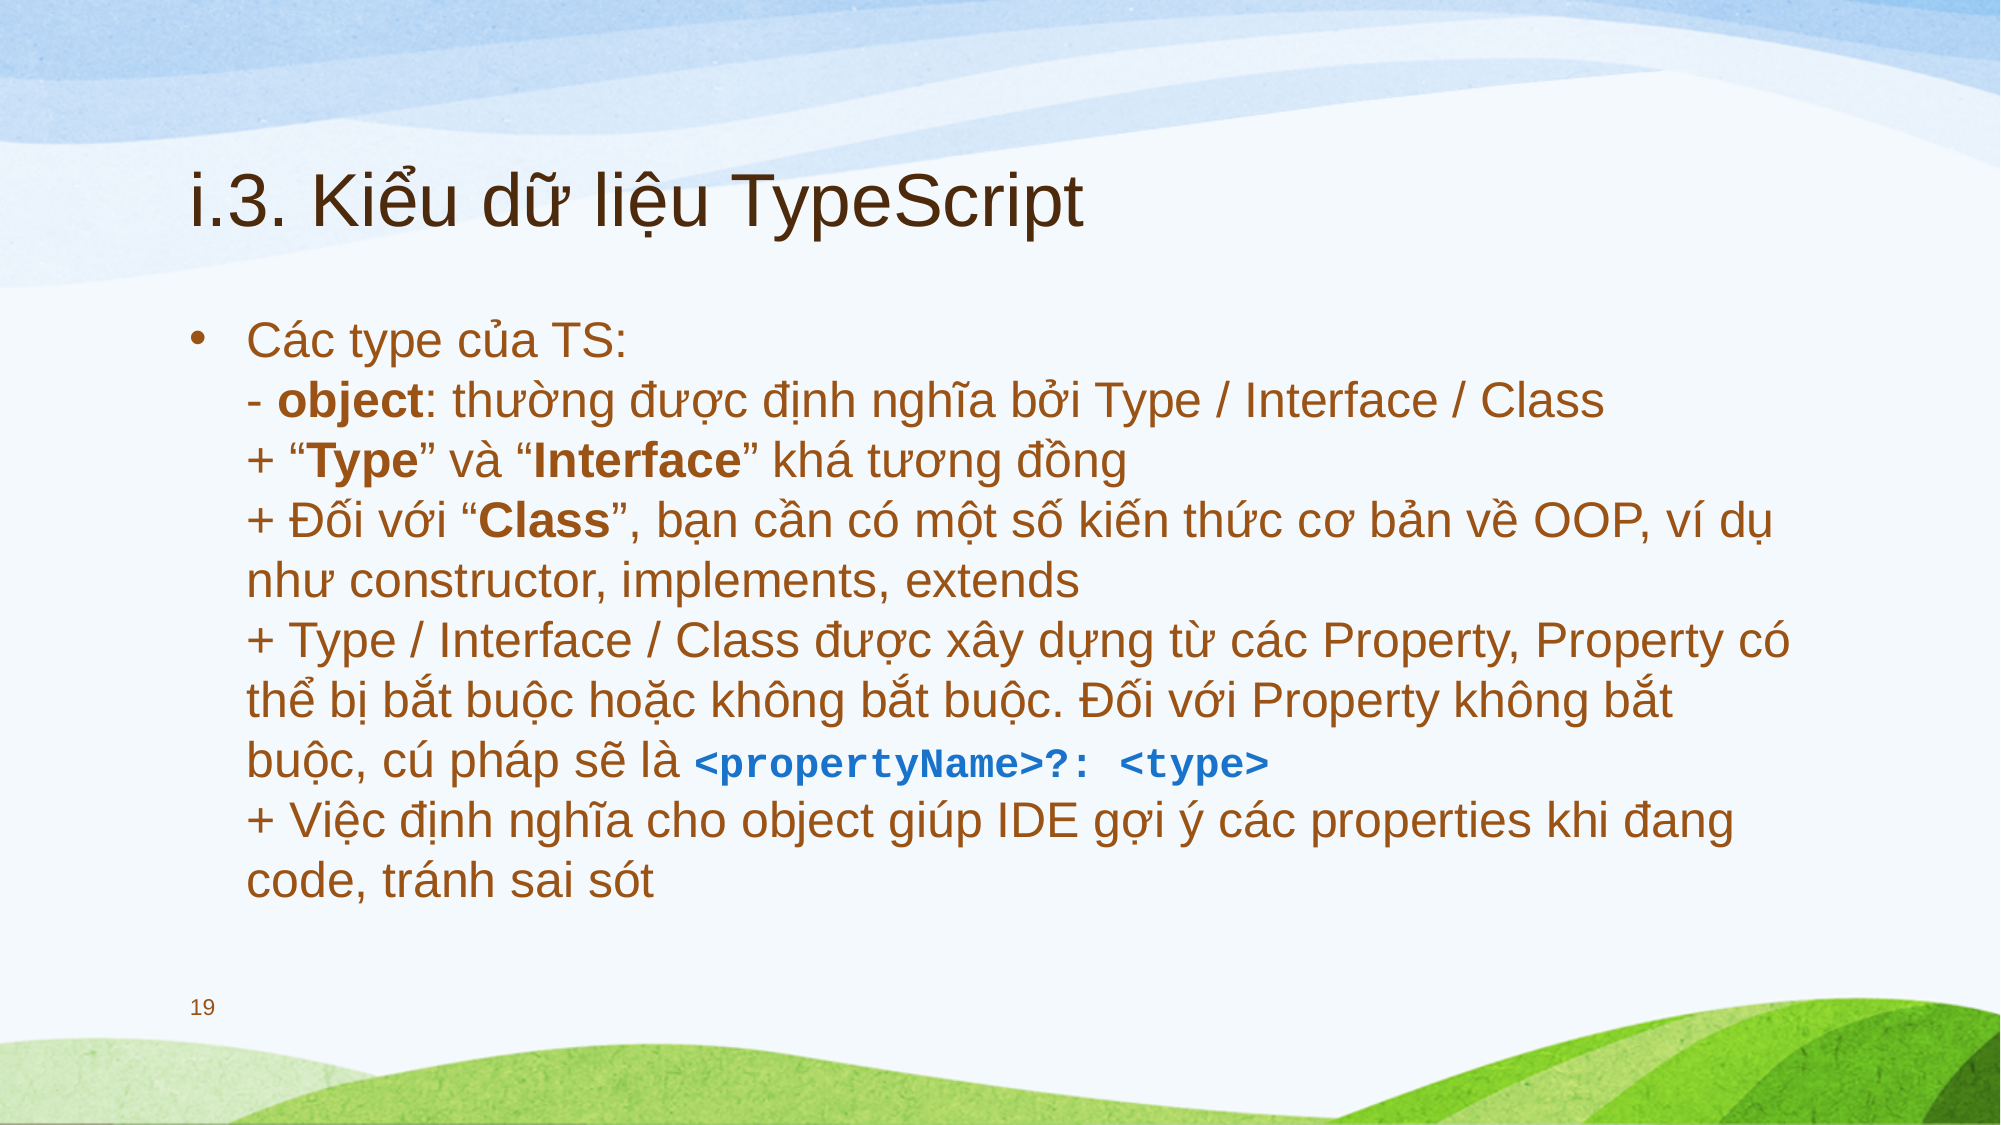

# i.3. Kiểu dữ liệu TypeScript
Các type của TS:
- object: thường được định nghĩa bởi Type / Interface / Class
+ “Type” và “Interface” khá tương đồng
+ Đối với “Class”, bạn cần có một số kiến thức cơ bản về OOP, ví dụ như constructor, implements, extends
+ Type / Interface / Class được xây dựng từ các Property, Property có thể bị bắt buộc hoặc không bắt buộc. Đối với Property không bắt buộc, cú pháp sẽ là <propertyName>?: <type>
+ Việc định nghĩa cho object giúp IDE gợi ý các properties khi đang code, tránh sai sót
19